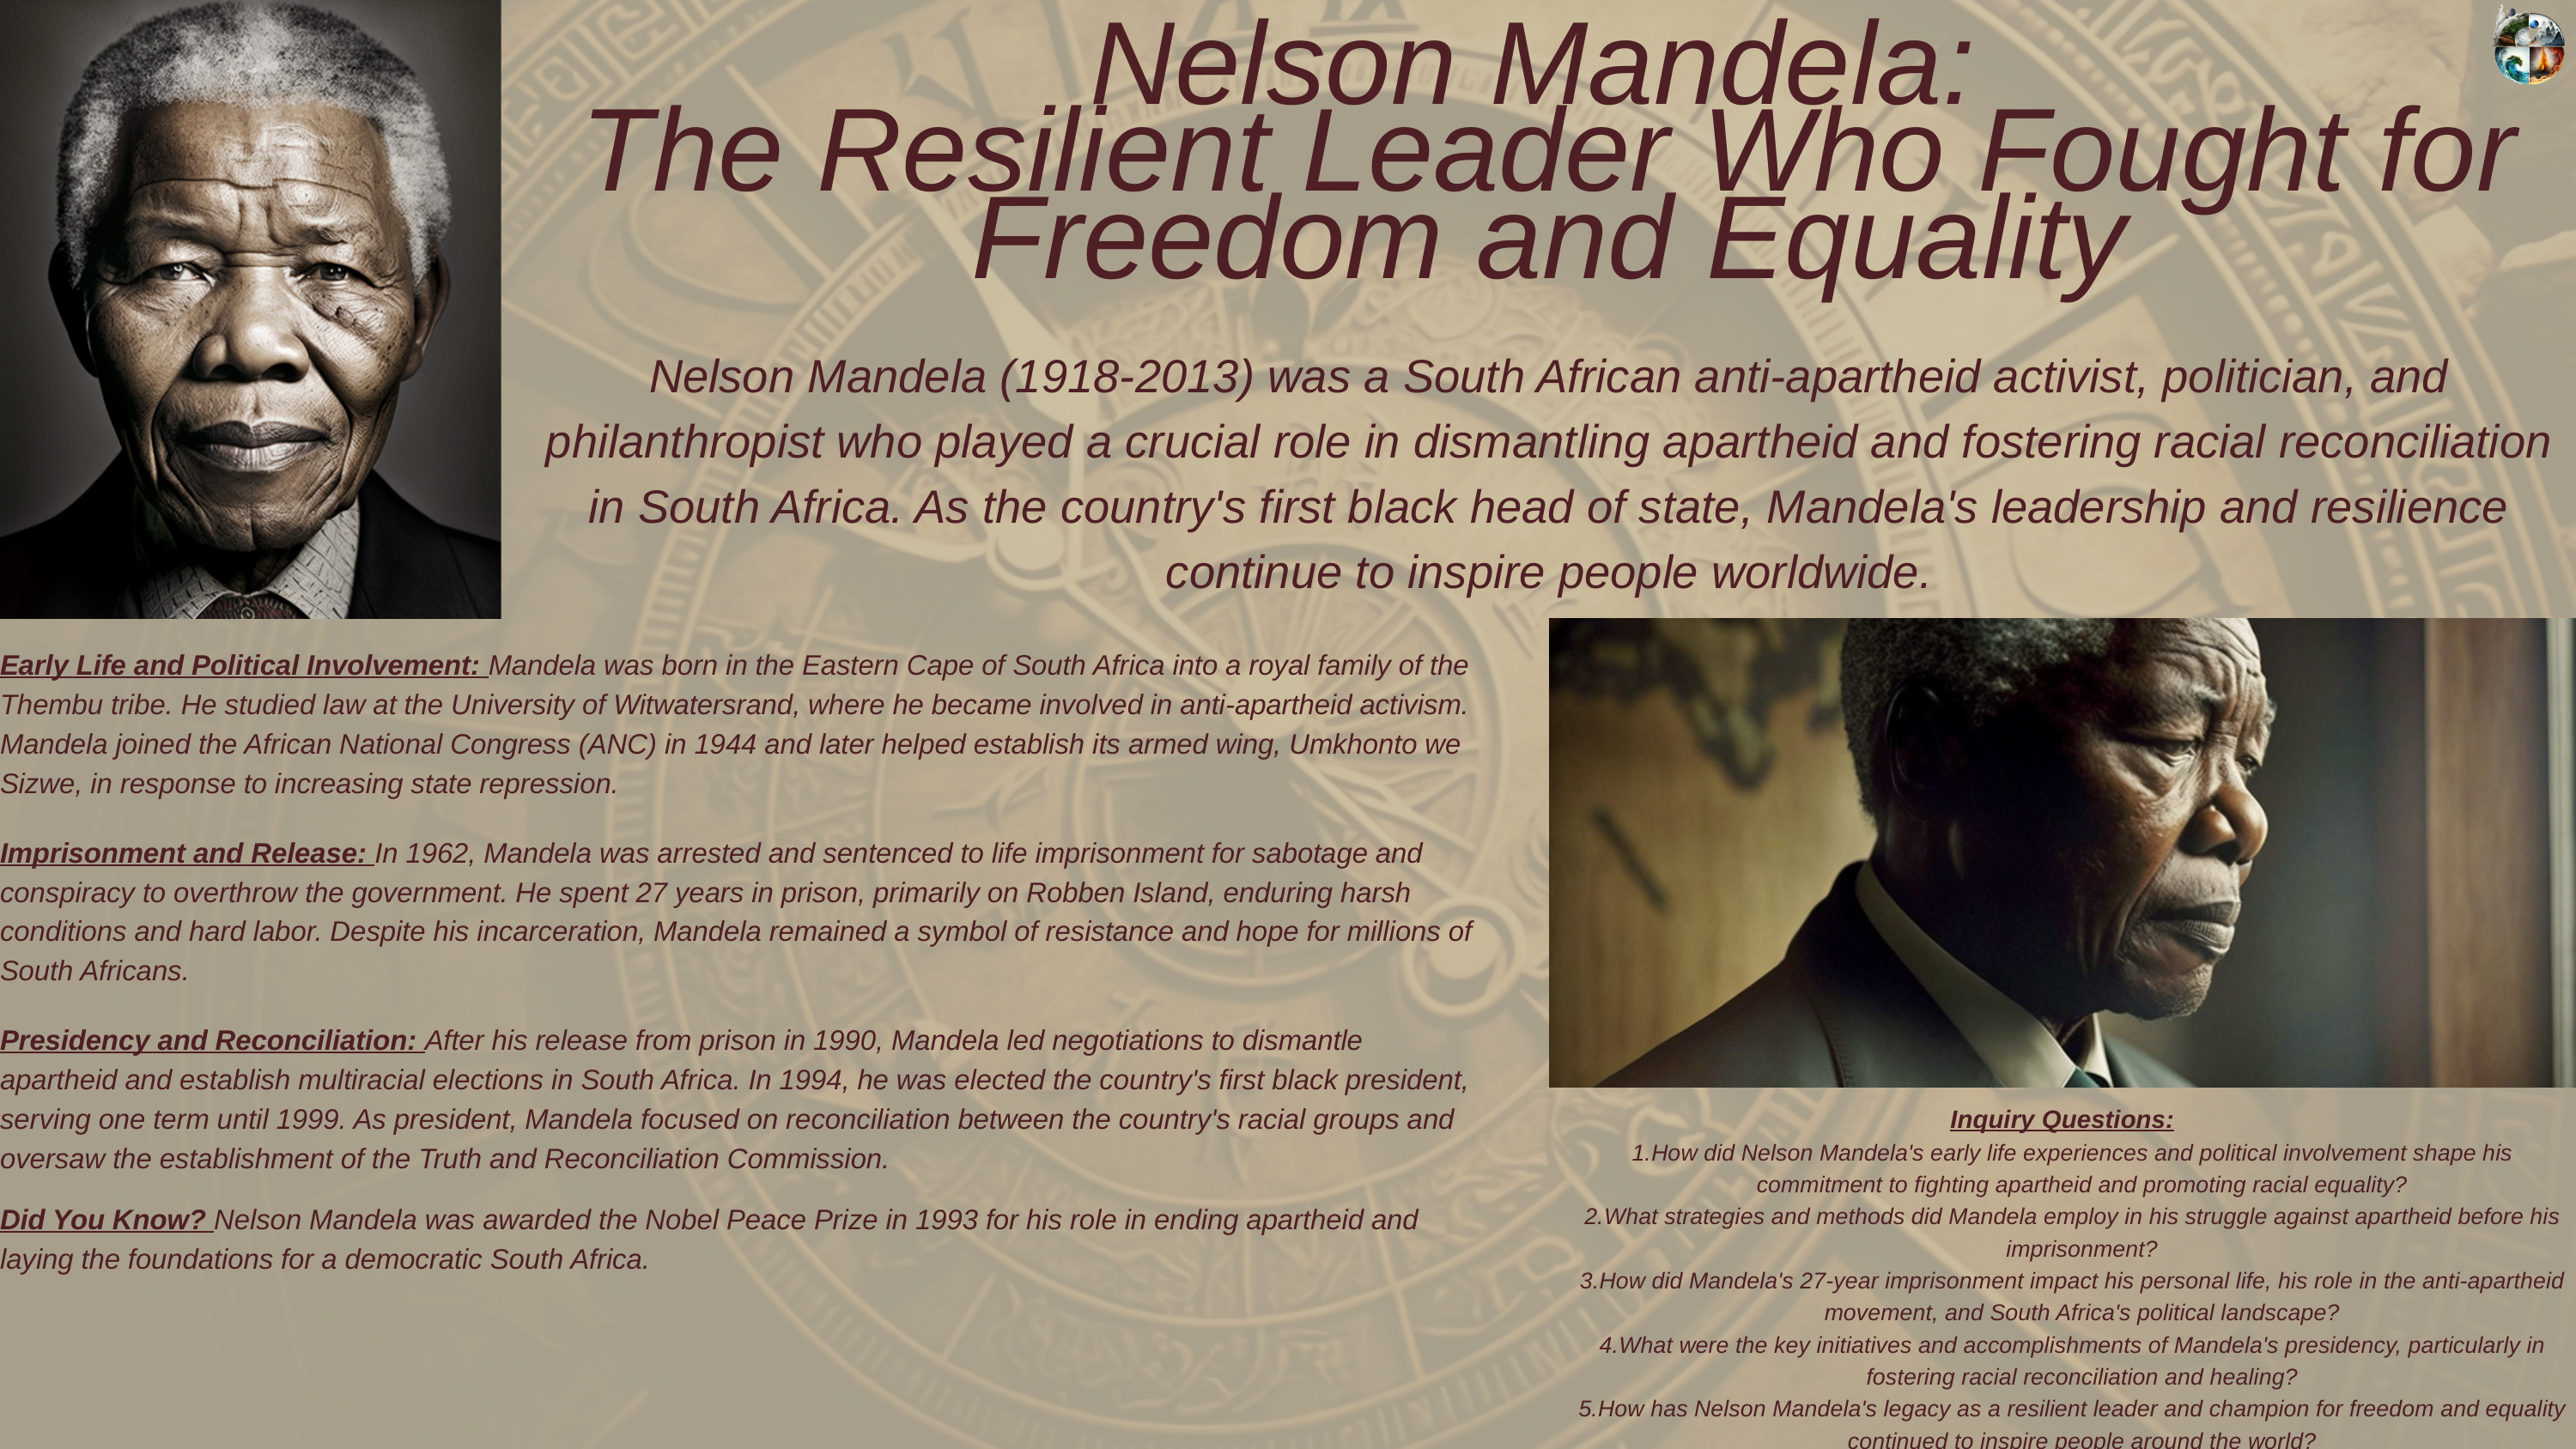

Nelson Mandela:
The Resilient Leader Who Fought for Freedom and Equality
Nelson Mandela (1918-2013) was a South African anti-apartheid activist, politician, and philanthropist who played a crucial role in dismantling apartheid and fostering racial reconciliation in South Africa. As the country's first black head of state, Mandela's leadership and resilience continue to inspire people worldwide.

Early Life and Political Involvement: Mandela was born in the Eastern Cape of South Africa into a royal family of the Thembu tribe. He studied law at the University of Witwatersrand, where he became involved in anti-apartheid activism. Mandela joined the African National Congress (ANC) in 1944 and later helped establish its armed wing, Umkhonto we Sizwe, in response to increasing state repression.
Imprisonment and Release: In 1962, Mandela was arrested and sentenced to life imprisonment for sabotage and conspiracy to overthrow the government. He spent 27 years in prison, primarily on Robben Island, enduring harsh conditions and hard labor. Despite his incarceration, Mandela remained a symbol of resistance and hope for millions of South Africans.
Presidency and Reconciliation: After his release from prison in 1990, Mandela led negotiations to dismantle apartheid and establish multiracial elections in South Africa. In 1994, he was elected the country's first black president, serving one term until 1999. As president, Mandela focused on reconciliation between the country's racial groups and oversaw the establishment of the Truth and Reconciliation Commission.
Inquiry Questions:
How did Nelson Mandela's early life experiences and political involvement shape his commitment to fighting apartheid and promoting racial equality?
What strategies and methods did Mandela employ in his struggle against apartheid before his imprisonment?
How did Mandela's 27-year imprisonment impact his personal life, his role in the anti-apartheid movement, and South Africa's political landscape?
What were the key initiatives and accomplishments of Mandela's presidency, particularly in fostering racial reconciliation and healing?
How has Nelson Mandela's legacy as a resilient leader and champion for freedom and equality continued to inspire people around the world?
Did You Know? Nelson Mandela was awarded the Nobel Peace Prize in 1993 for his role in ending apartheid and laying the foundations for a democratic South Africa.